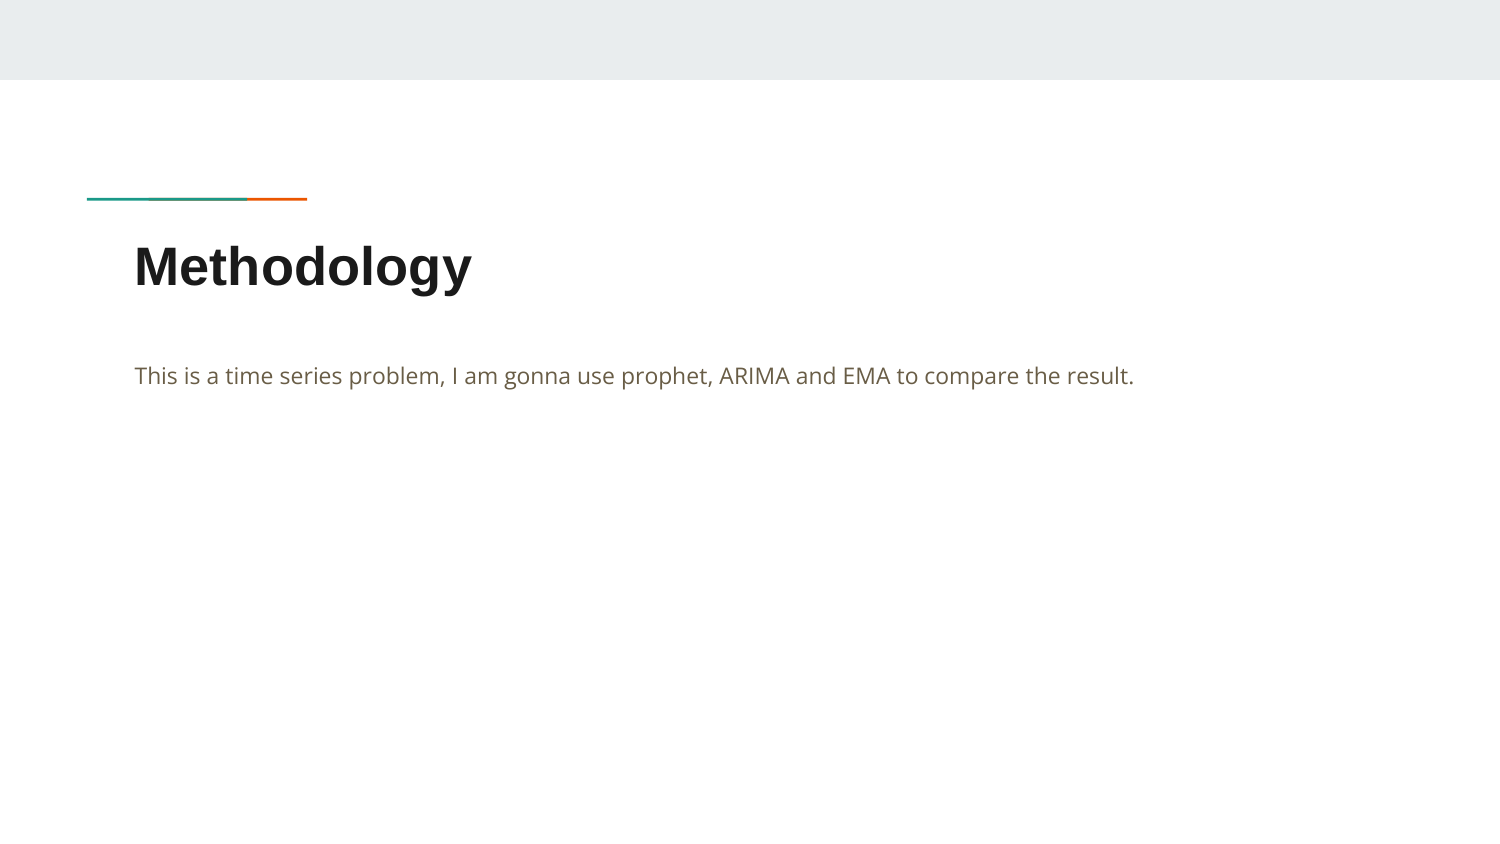

# Methodology
This is a time series problem, I am gonna use prophet, ARIMA and EMA to compare the result.